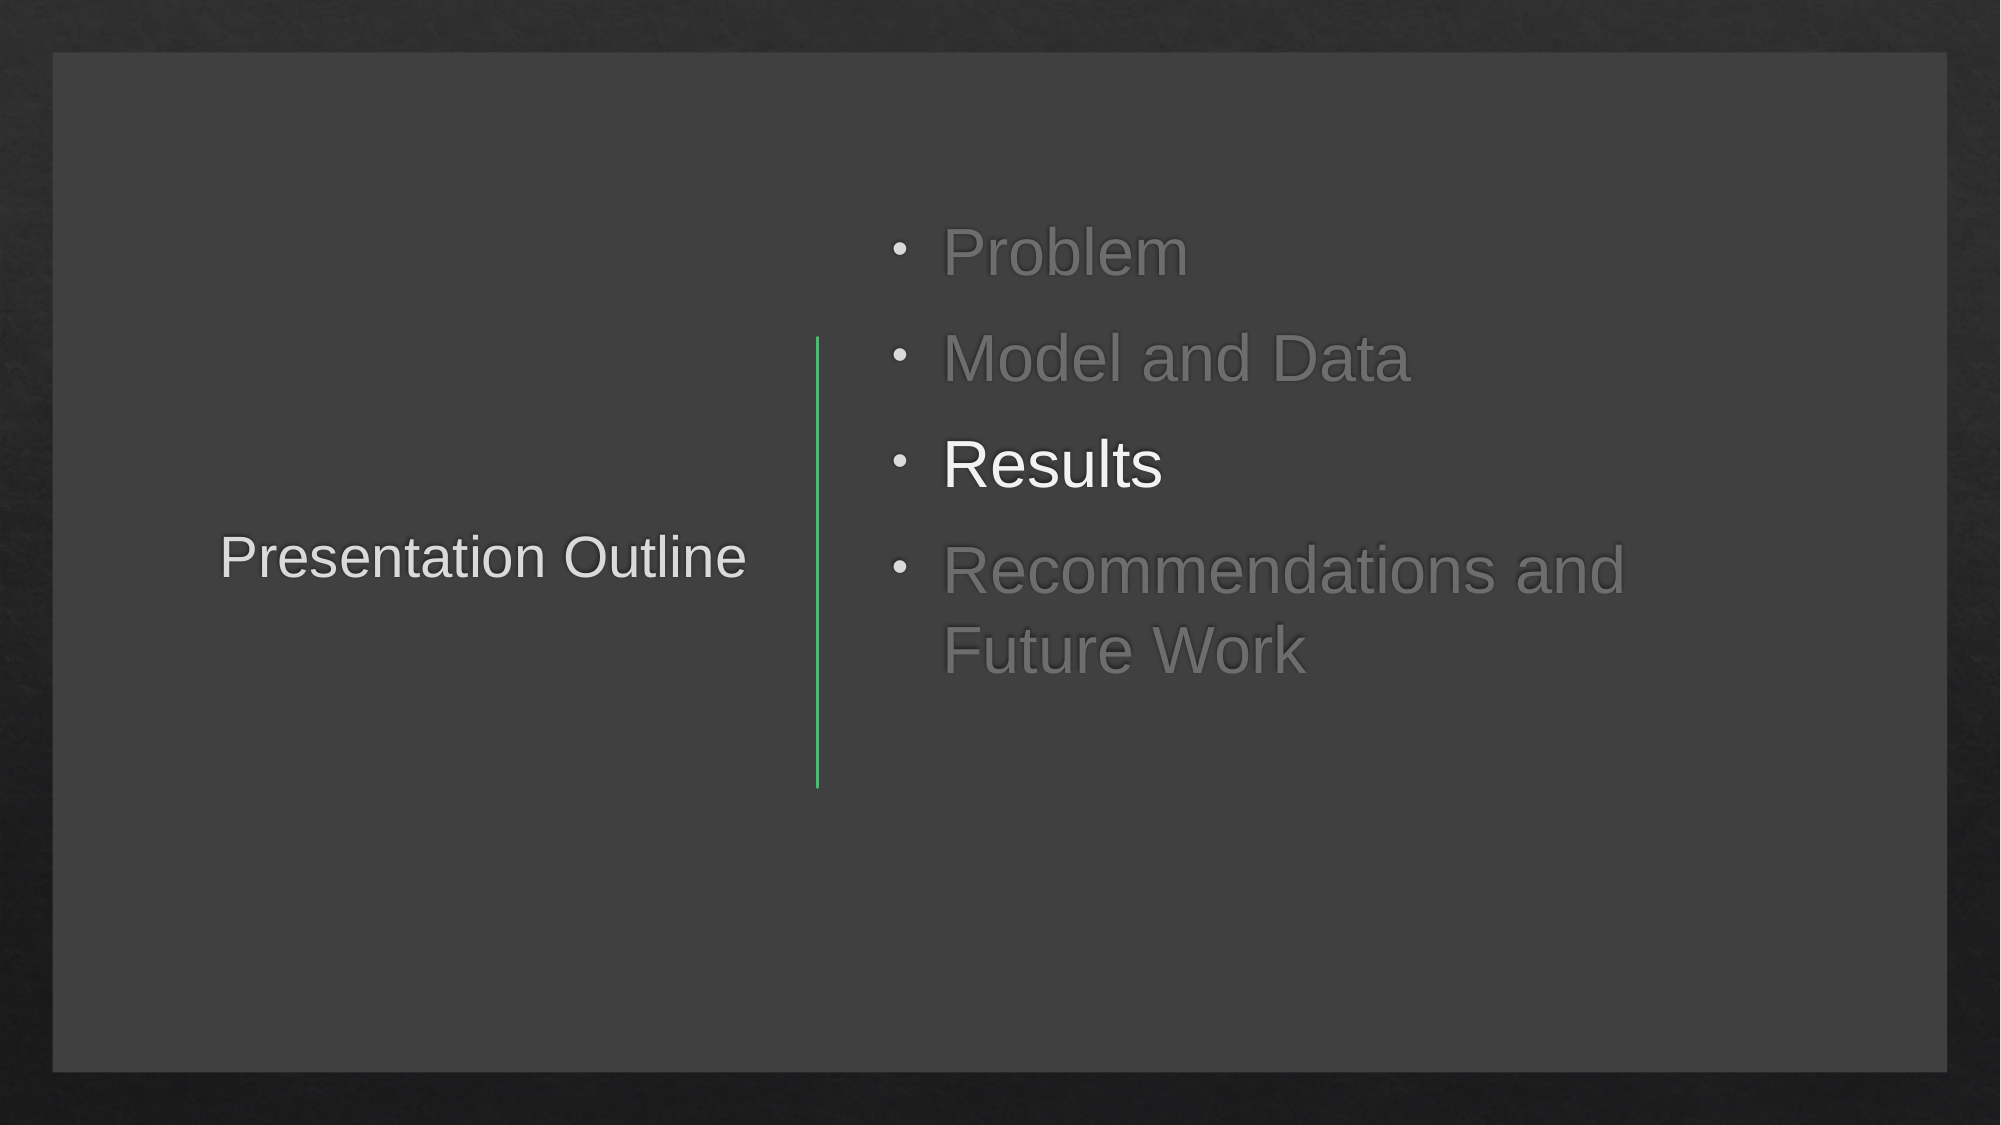

# Presentation Outline
Problem
Model and Data
Results
Recommendations and Future Work